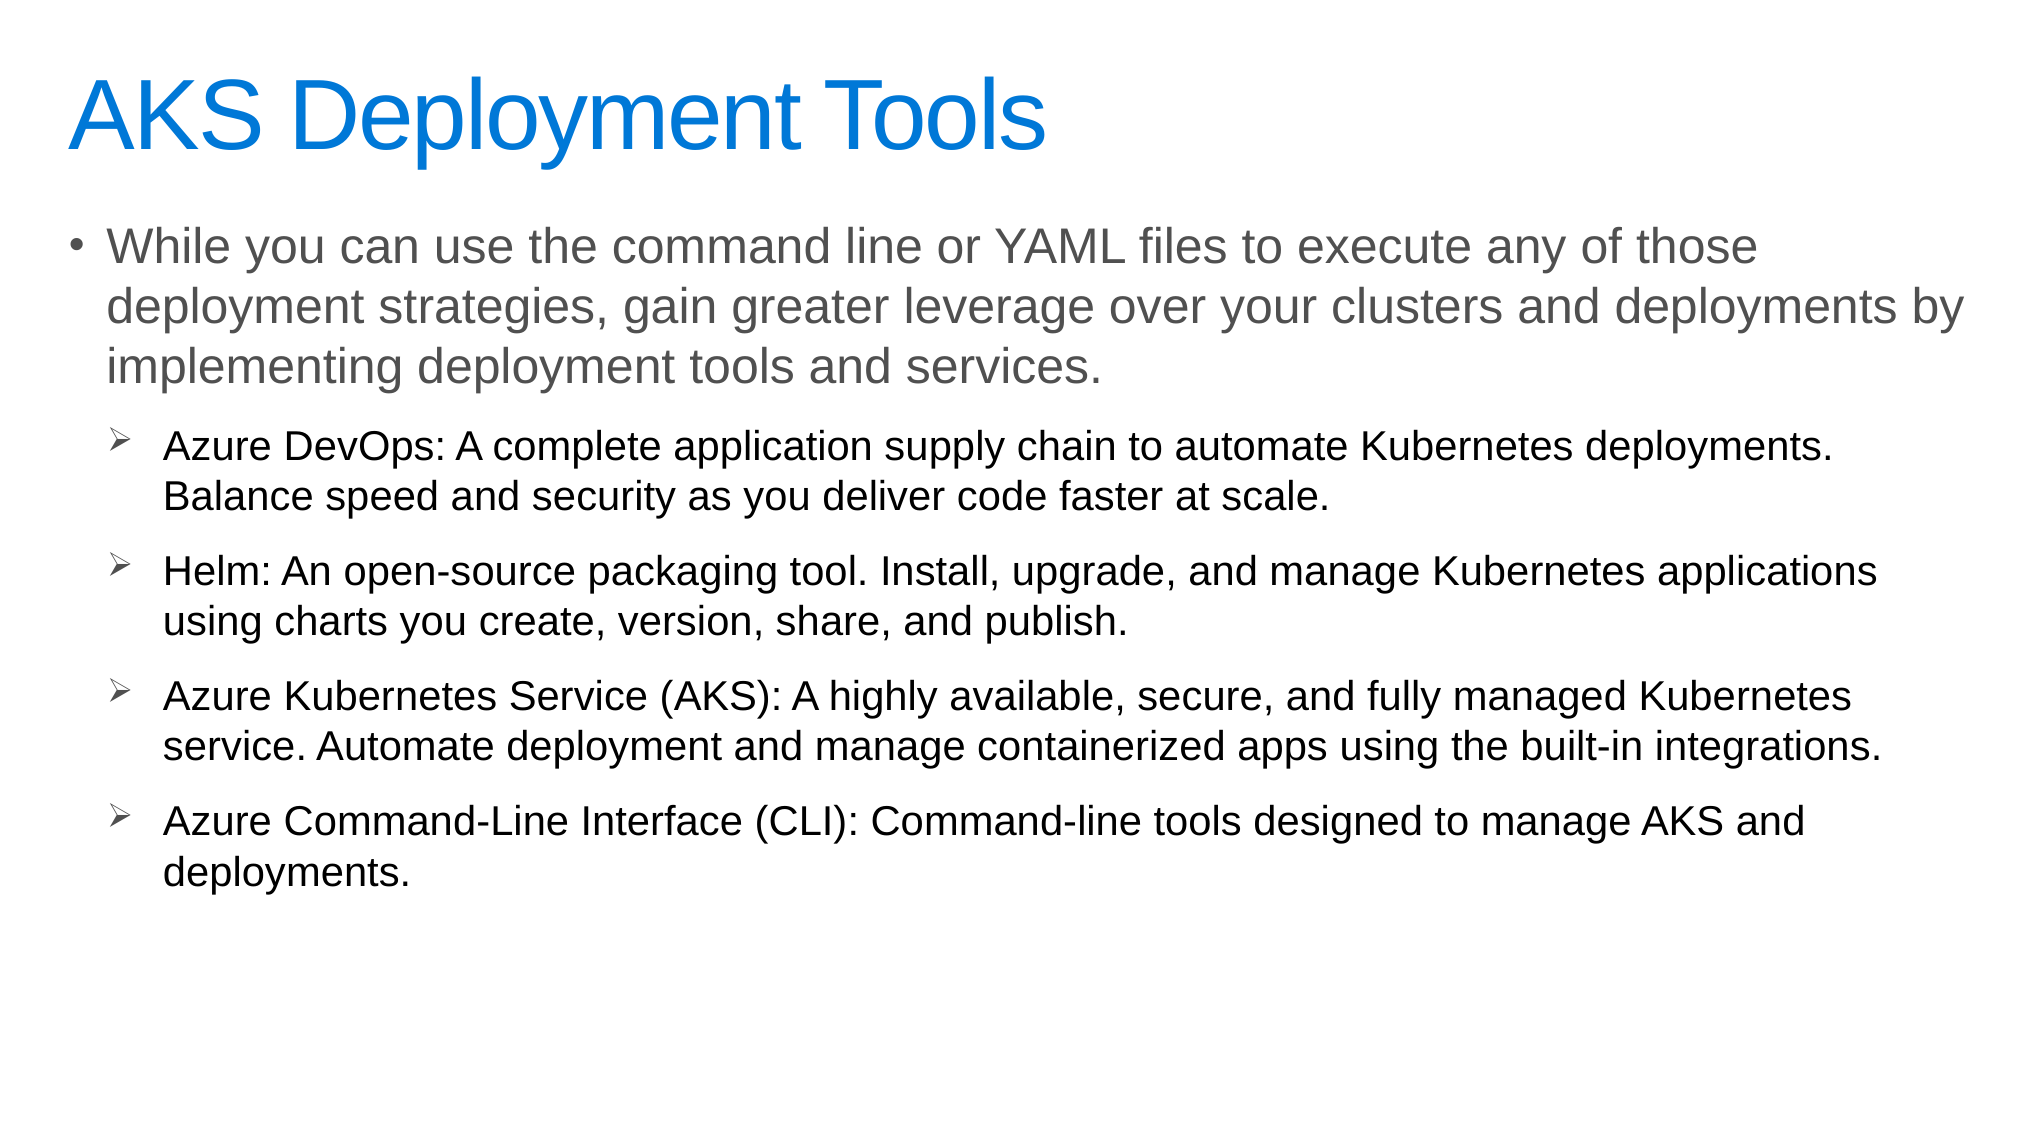

# AKS Deployment Tools
While you can use the command line or YAML files to execute any of those deployment strategies, gain greater leverage over your clusters and deployments by implementing deployment tools and services.
Azure DevOps: A complete application supply chain to automate Kubernetes deployments. Balance speed and security as you deliver code faster at scale.
Helm: An open-source packaging tool. Install, upgrade, and manage Kubernetes applications using charts you create, version, share, and publish.
Azure Kubernetes Service (AKS): A highly available, secure, and fully managed Kubernetes service. Automate deployment and manage containerized apps using the built-in integrations.
Azure Command-Line Interface (CLI): Command-line tools designed to manage AKS and deployments.